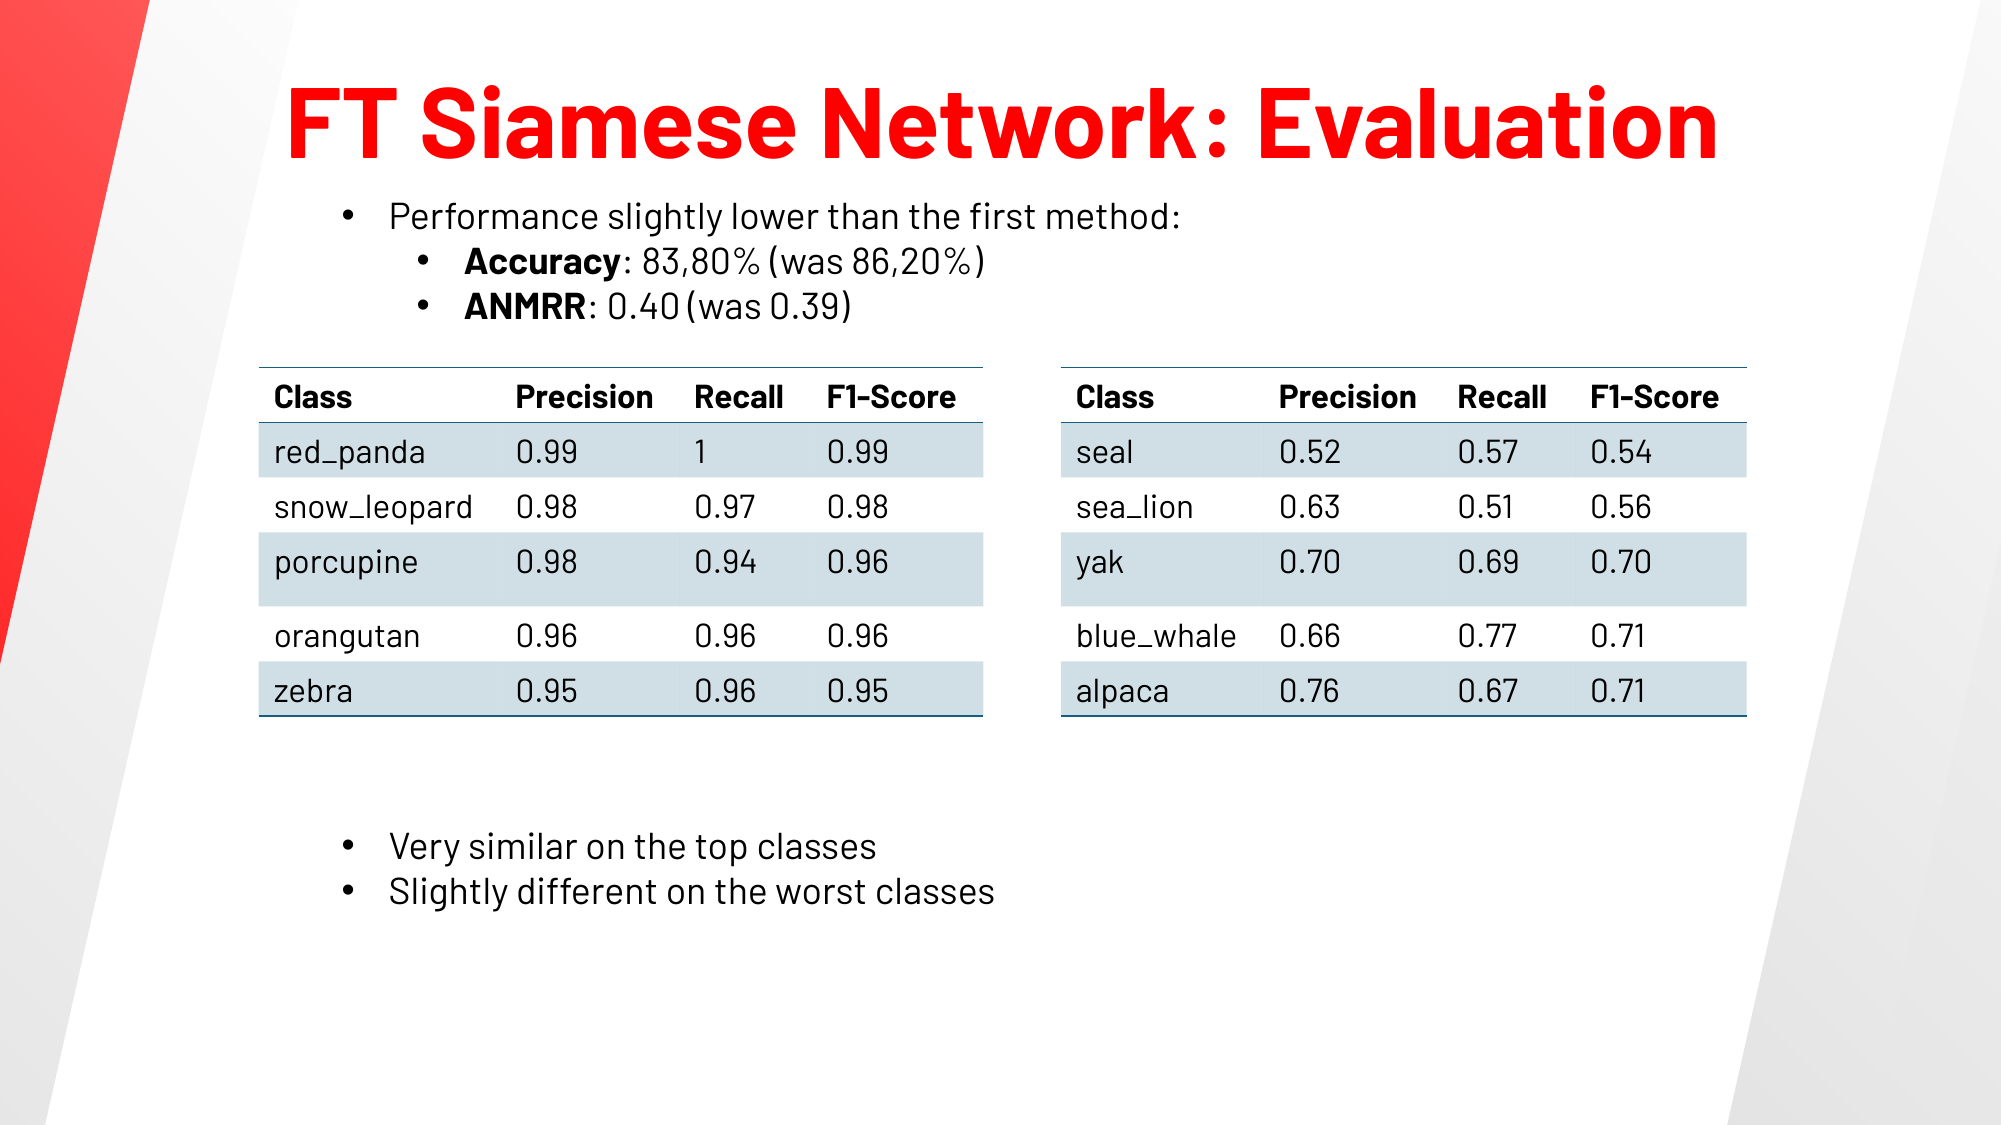

FT Siamese Network: Evaluation
Performance slightly lower than the first method:
Accuracy: 83,80% (was 86,20%)
ANMRR: 0.40 (was 0.39)

Very similar on the top classes
Slightly different on the worst classes

| Class | Precision | Recall | F1-Score |
| --- | --- | --- | --- |
| seal | 0.52 | 0.57 | 0.54 |
| sea\_lion | 0.63 | 0.51 | 0.56 |
| yak | 0.70 | 0.69 | 0.70 |
| blue\_whale | 0.66 | 0.77 | 0.71 |
| alpaca | 0.76 | 0.67 | 0.71 |
| Class | Precision | Recall | F1-Score |
| --- | --- | --- | --- |
| red\_panda | 0.99 | 1 | 0.99 |
| snow\_leopard | 0.98 | 0.97 | 0.98 |
| porcupine | 0.98 | 0.94 | 0.96 |
| orangutan | 0.96 | 0.96 | 0.96 |
| zebra | 0.95 | 0.96 | 0.95 |